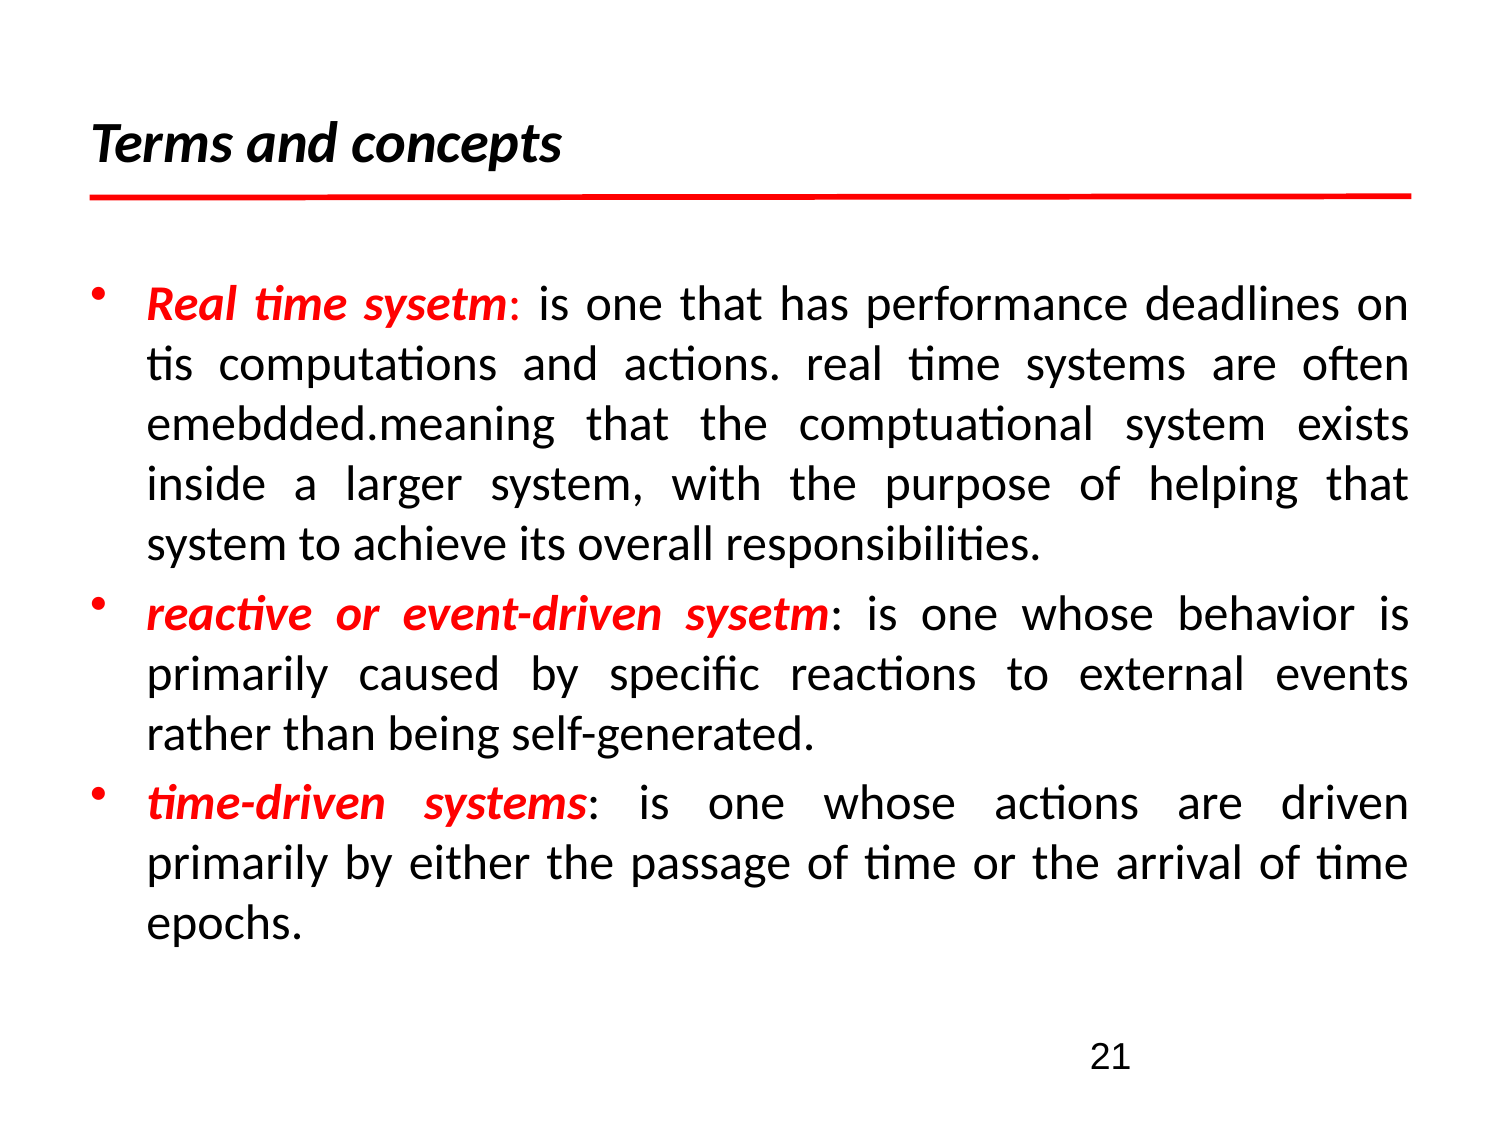

# Terms and concepts
Real time sysetm: is one that has performance deadlines on tis computations and actions. real time systems are often emebdded.meaning that the comptuational system exists inside a larger system, with the purpose of helping that system to achieve its overall responsibilities.
reactive or event-driven sysetm: is one whose behavior is primarily caused by specific reactions to external events rather than being self-generated.
time-driven systems: is one whose actions are driven primarily by either the passage of time or the arrival of time epochs.
21